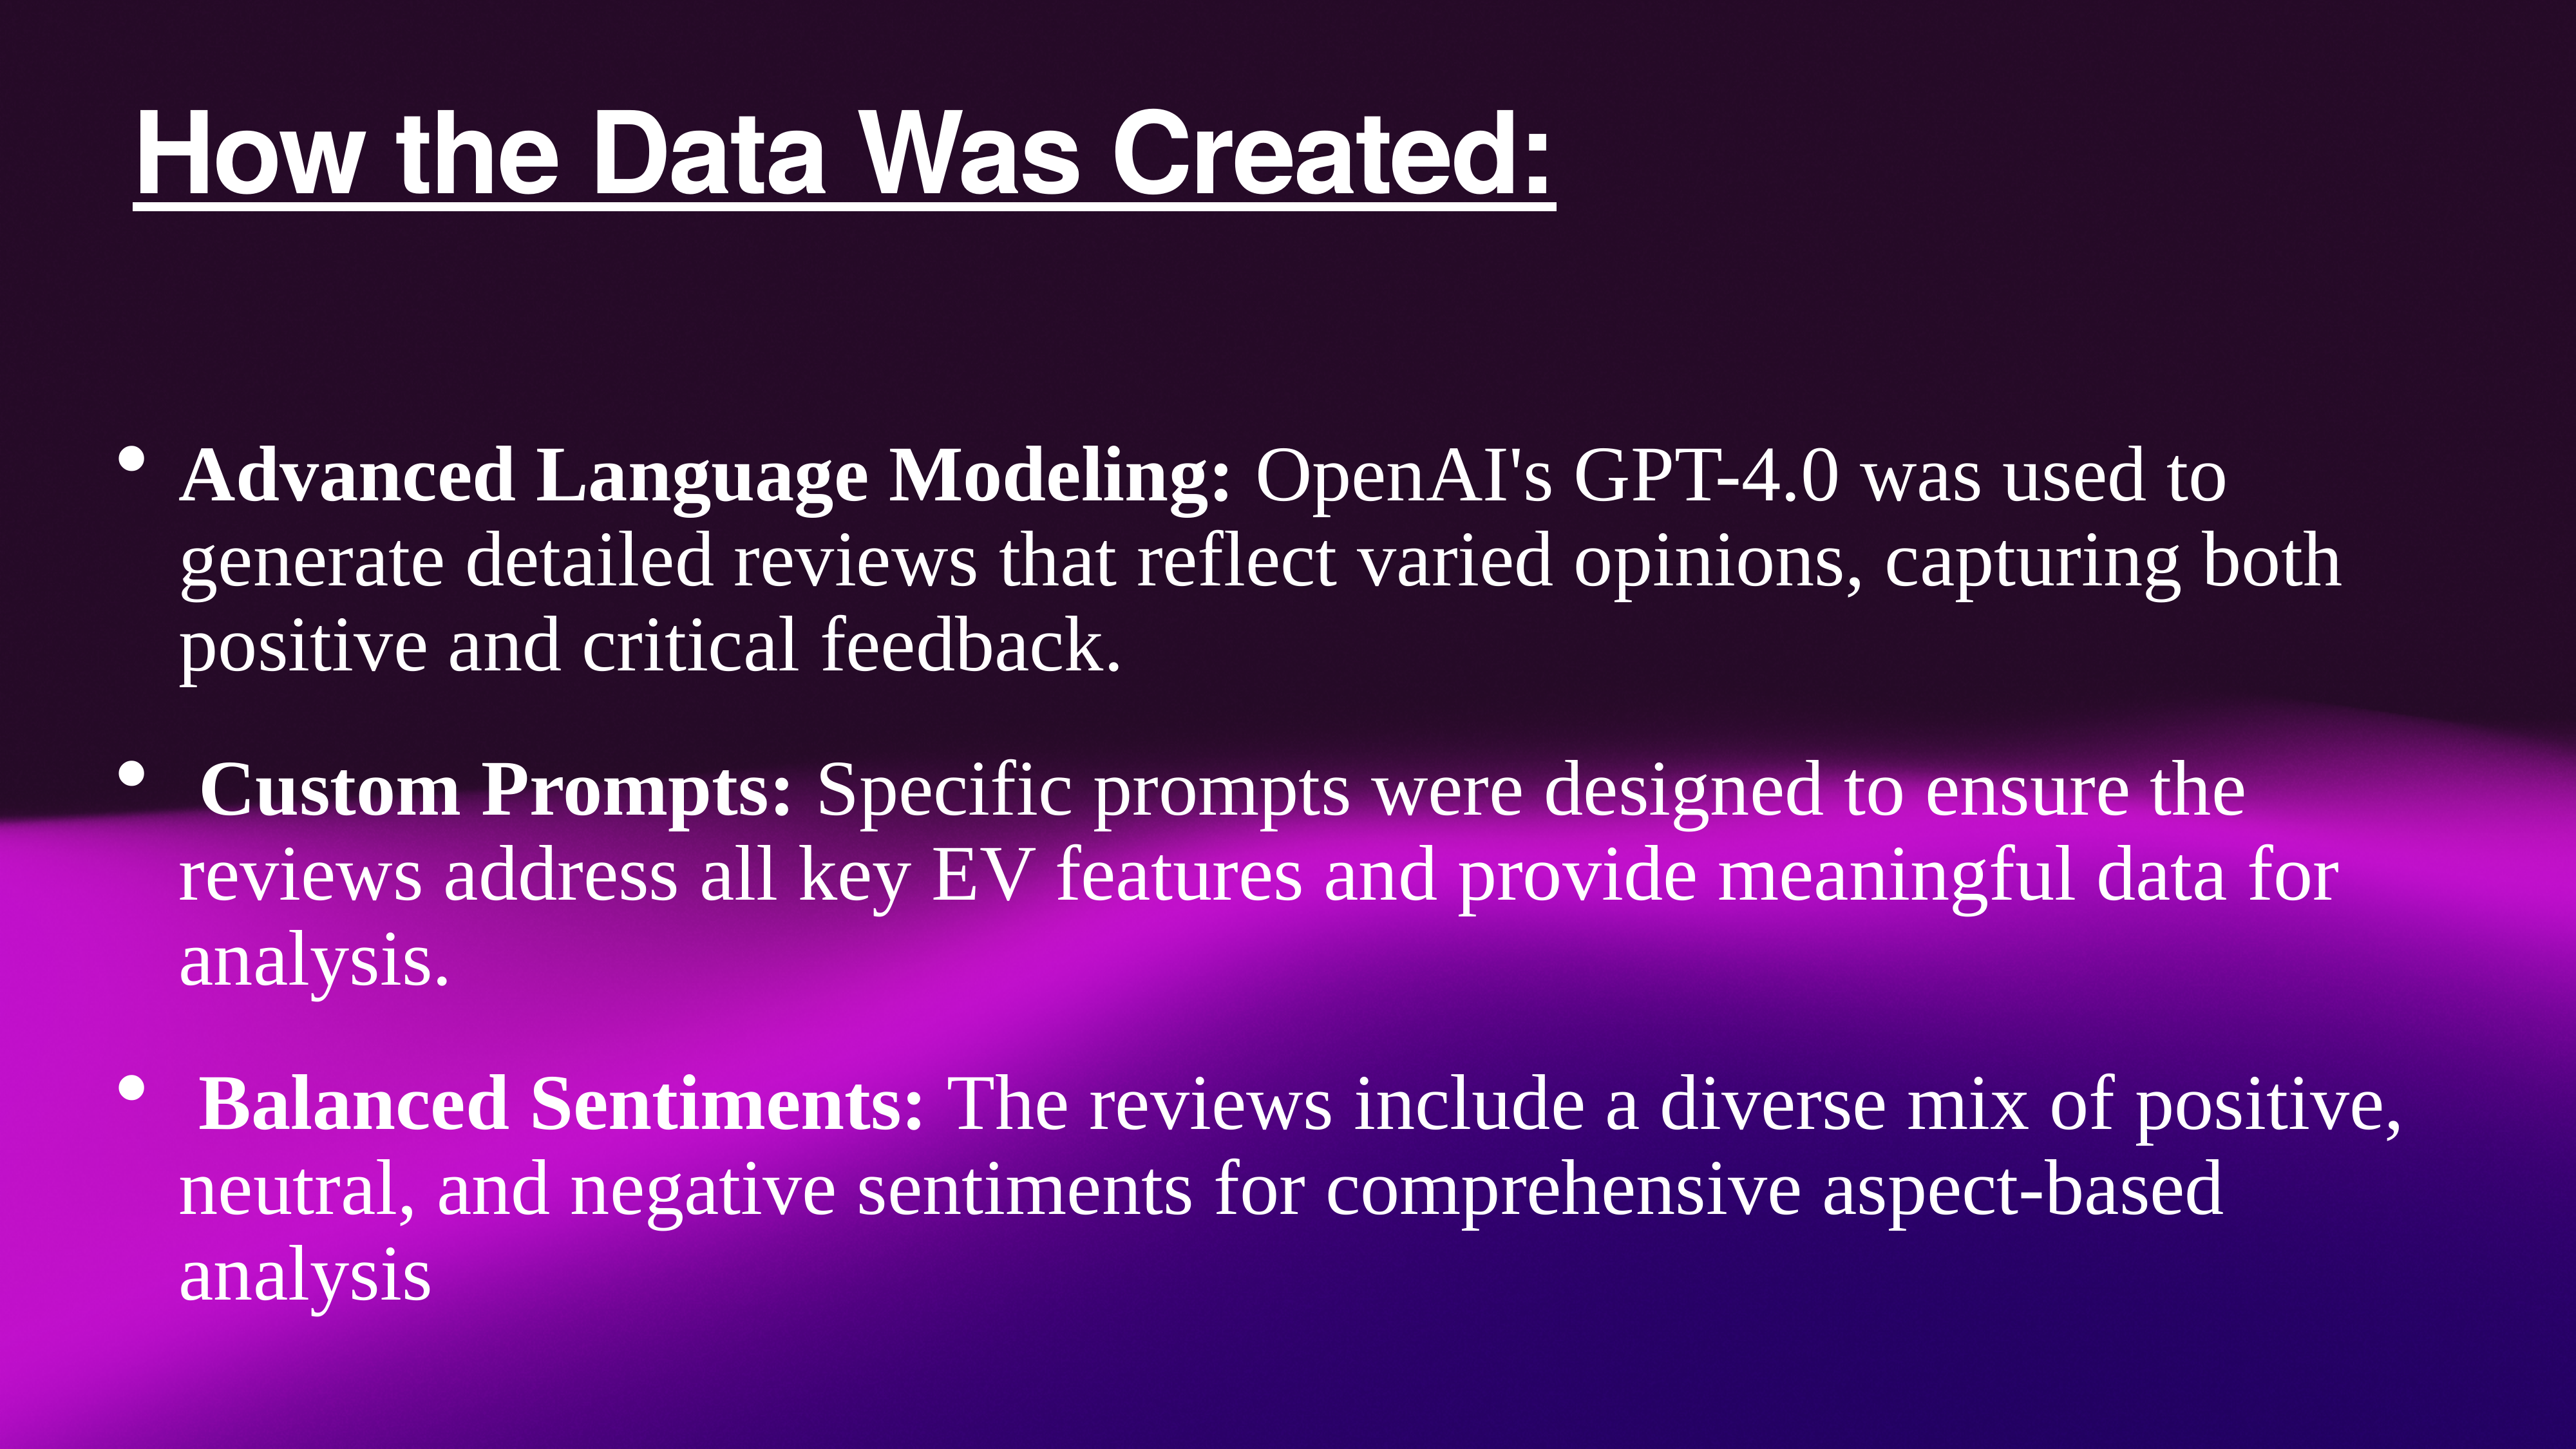

# How the Data Was Created:
Advanced Language Modeling: OpenAI's GPT-4.0 was used to generate detailed reviews that reflect varied opinions, capturing both positive and critical feedback.
 Custom Prompts: Specific prompts were designed to ensure the reviews address all key EV features and provide meaningful data for analysis.
 Balanced Sentiments: The reviews include a diverse mix of positive, neutral, and negative sentiments for comprehensive aspect-based analysis